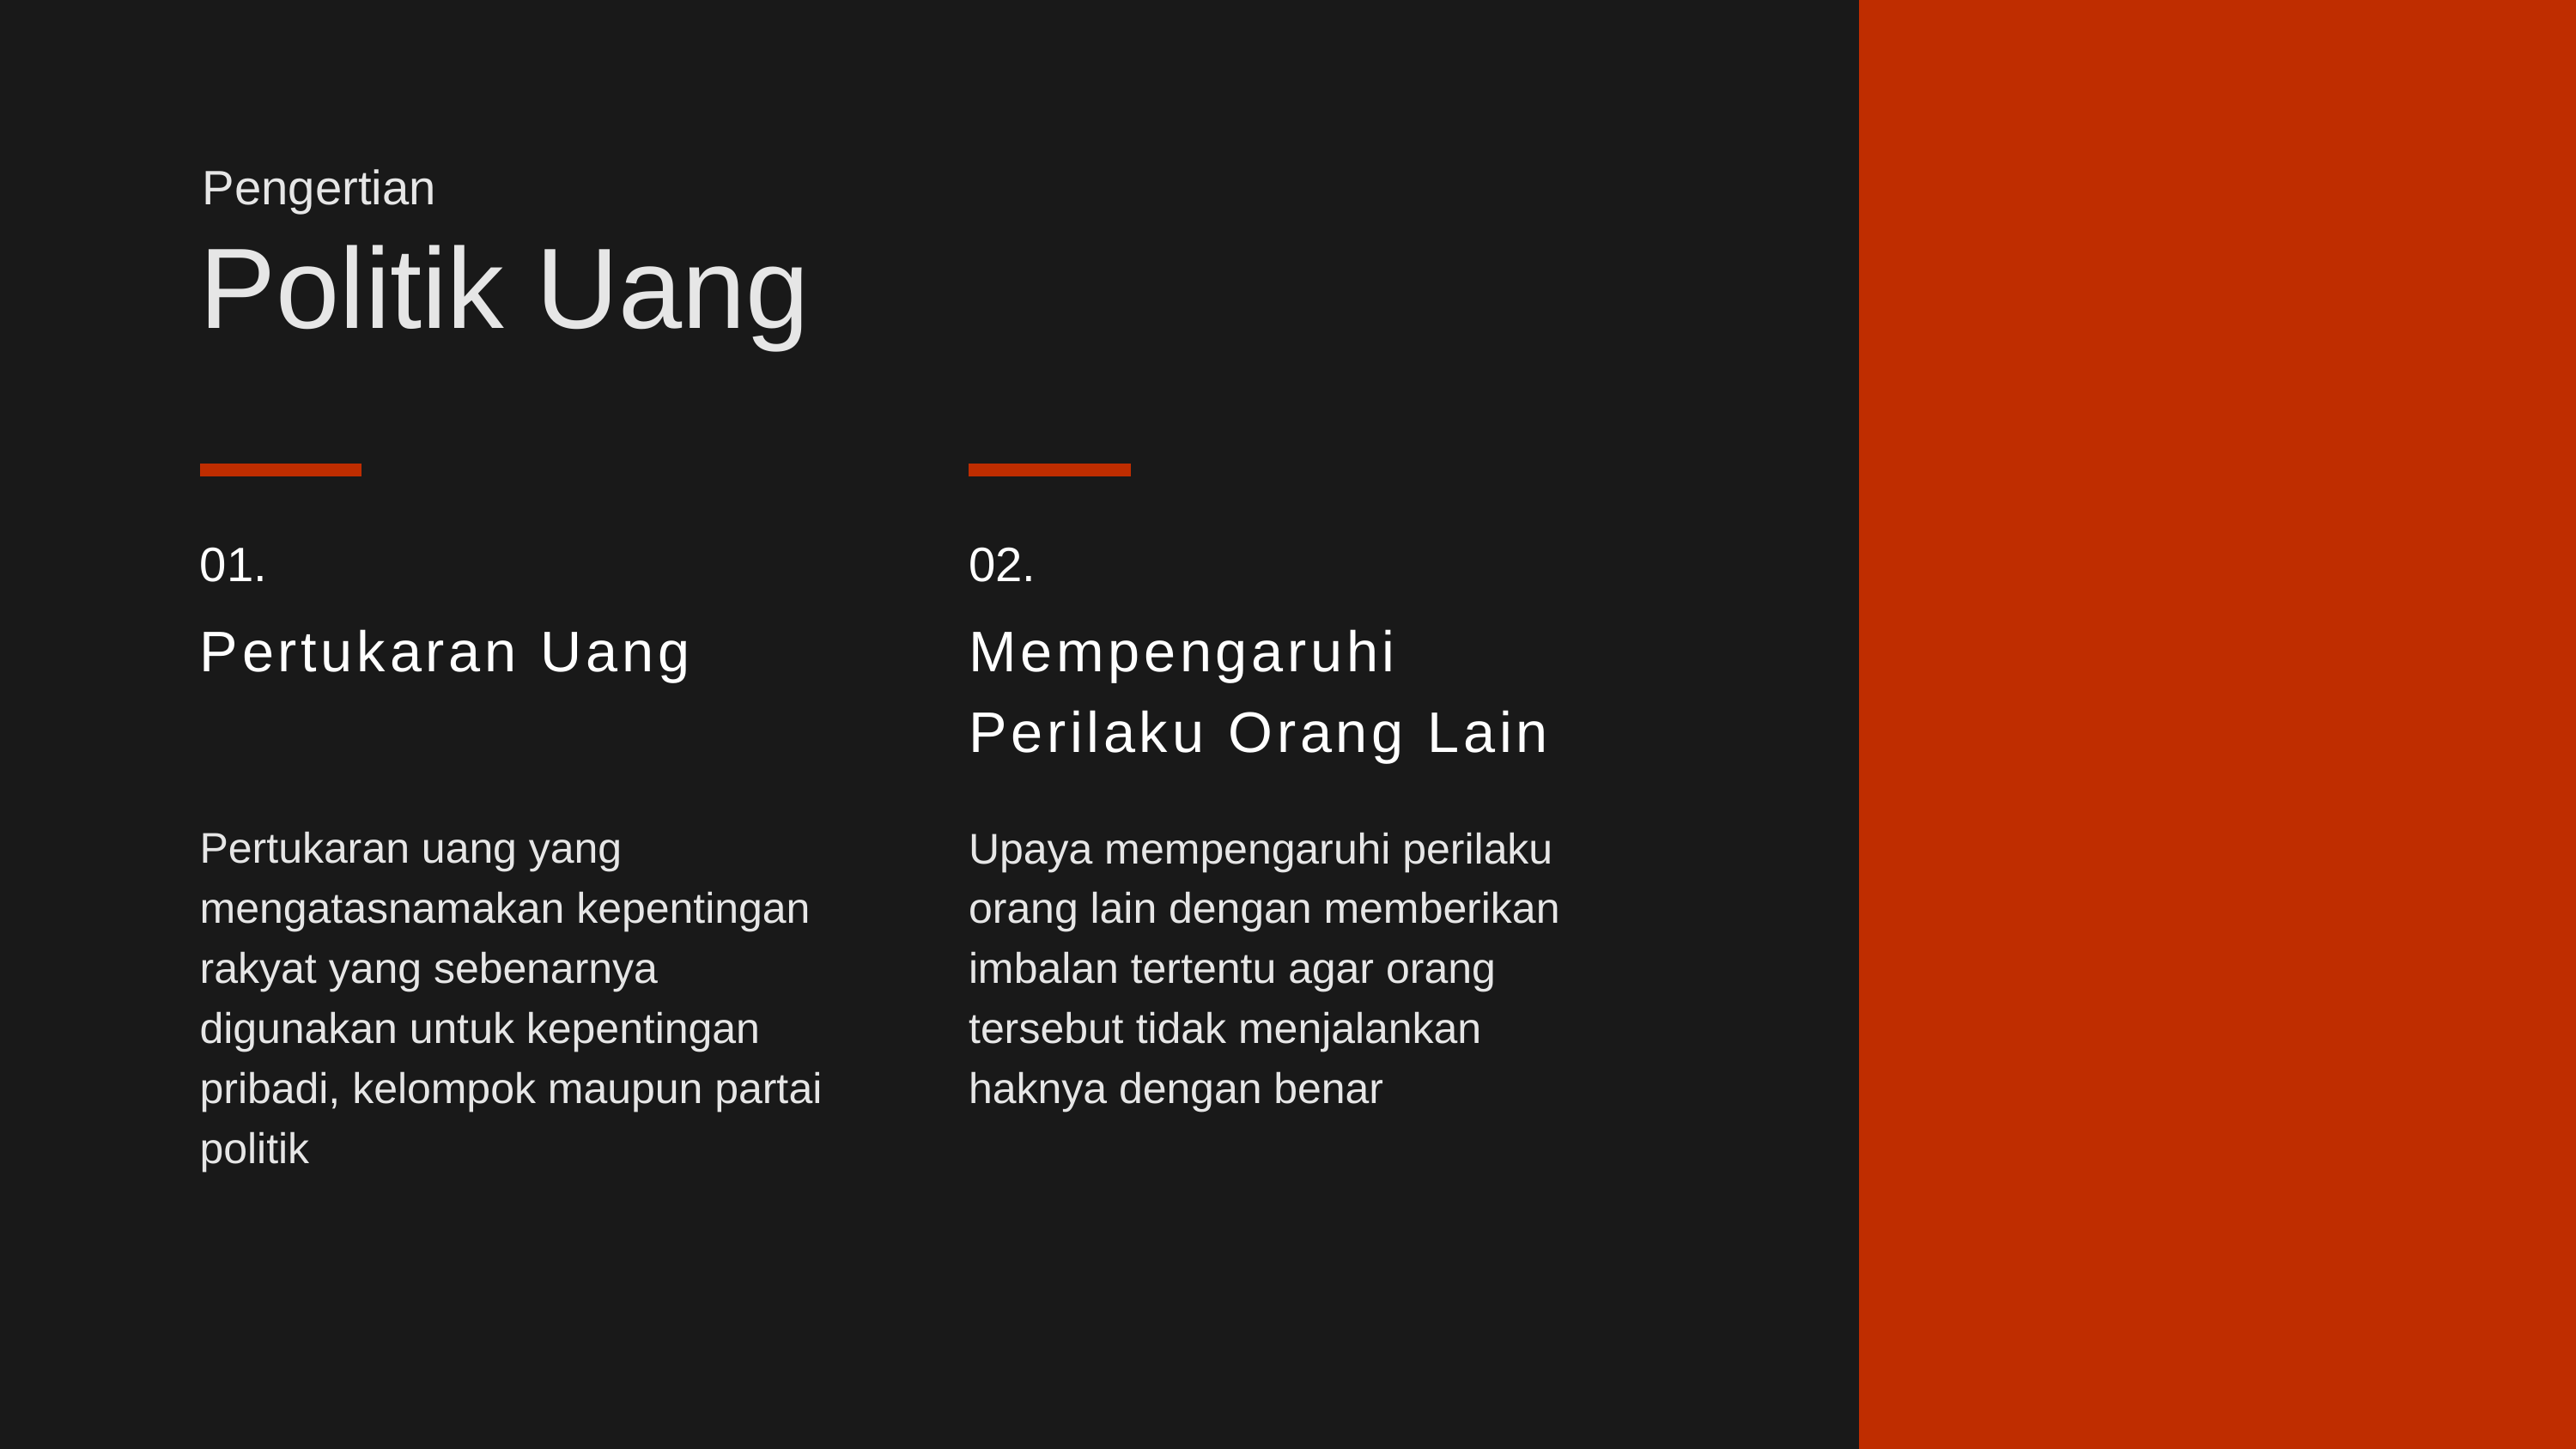

Pengertian
Politik Uang

01.
02.
Pertukaran Uang
Mempengaruhi Perilaku Orang Lain
Pertukaran uang yang mengatasnamakan kepentingan rakyat yang sebenarnya digunakan untuk kepentingan pribadi, kelompok maupun partai politik
Upaya mempengaruhi perilaku orang lain dengan memberikan imbalan tertentu agar orang tersebut tidak menjalankan haknya dengan benar